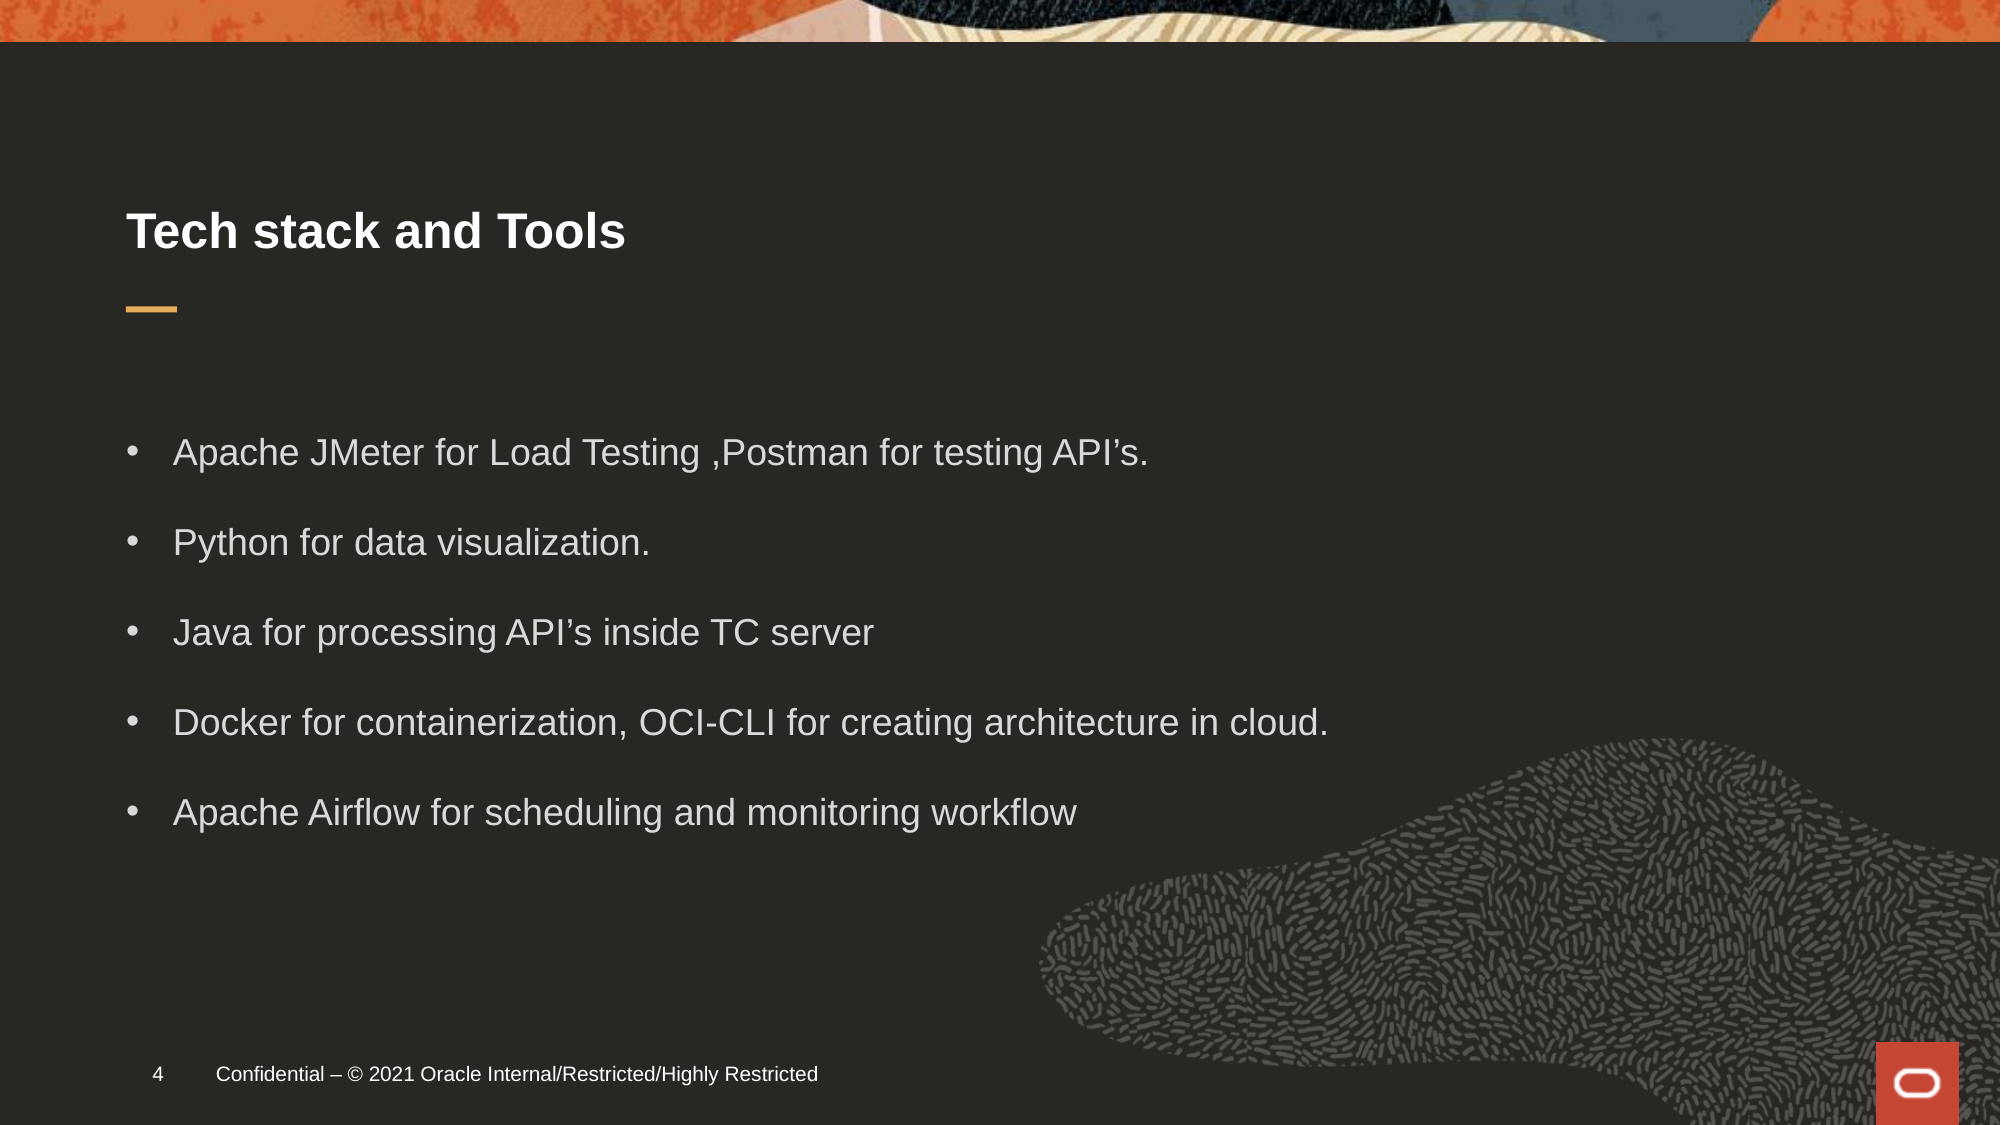

# Tech stack and Tools

Apache JMeter for Load Testing ,Postman for testing API’s.

Python for data visualization.

Java for processing API’s inside TC server

Docker for containerization, OCI-CLI for creating architecture in cloud.

Apache Airflow for scheduling and monitoring workflow

4
Confidential – © 2021 Oracle Internal/Restricted/Highly Restricted